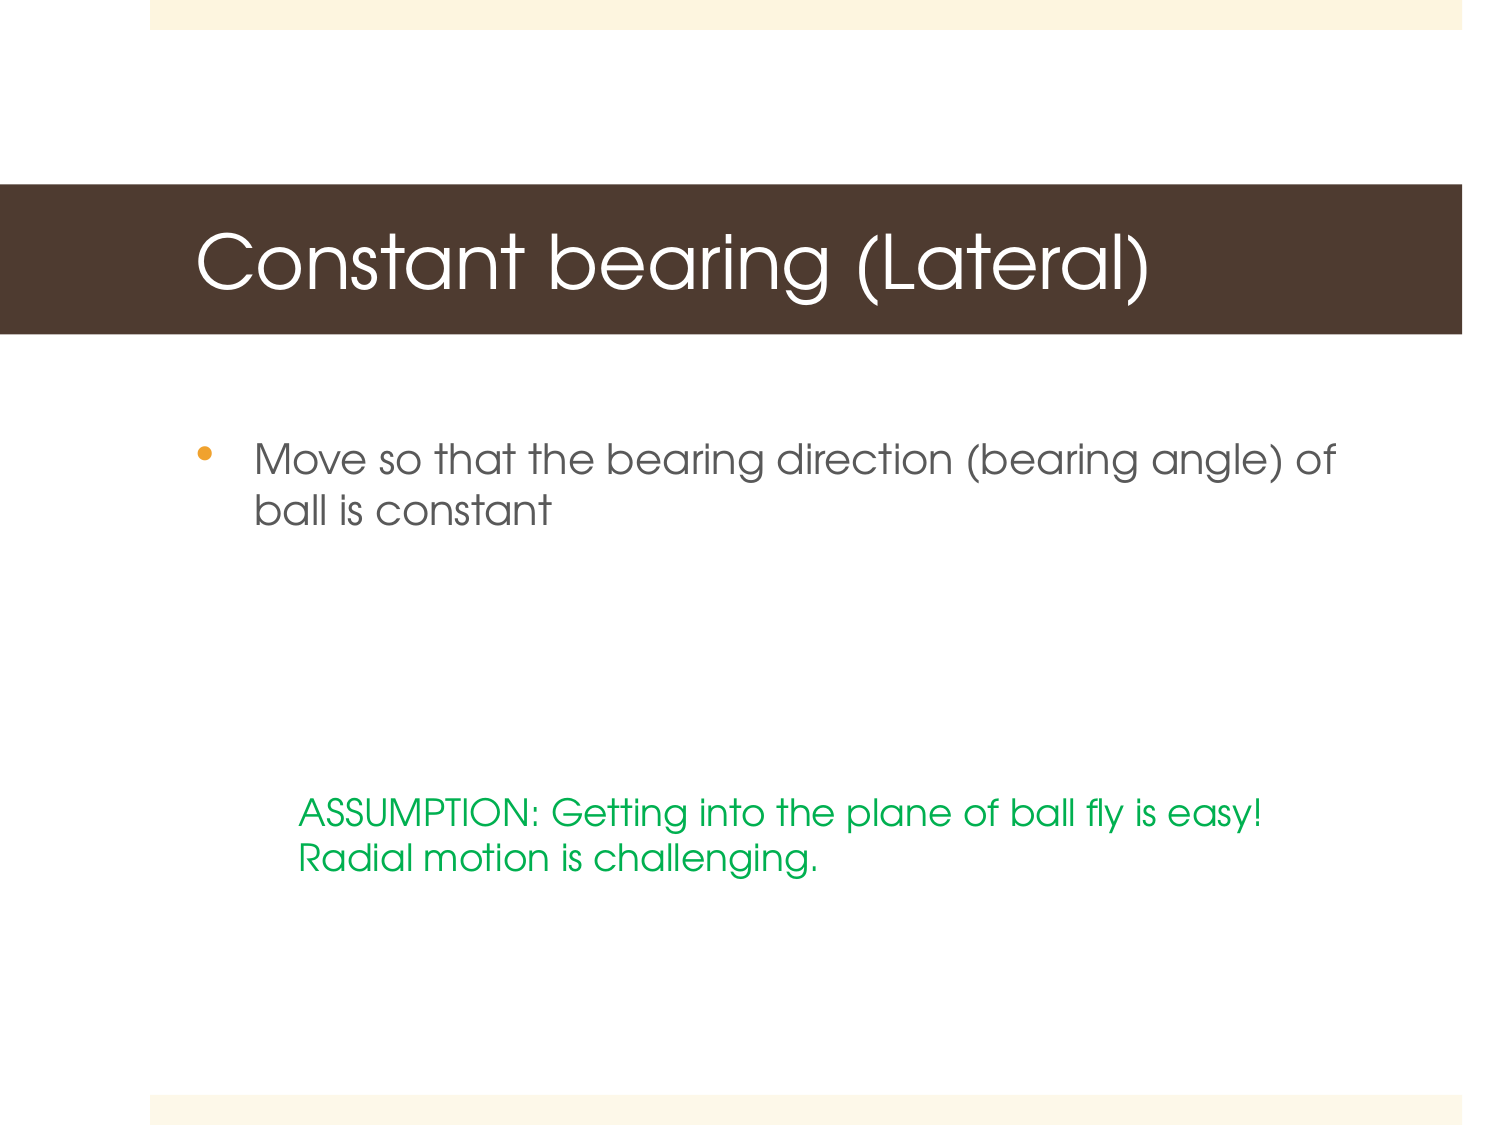

# Constant bearing (Lateral)
Move so that the bearing direction (bearing angle) of ball is constant
ASSUMPTION: Getting into the plane of ball fly is easy!
Radial motion is challenging.